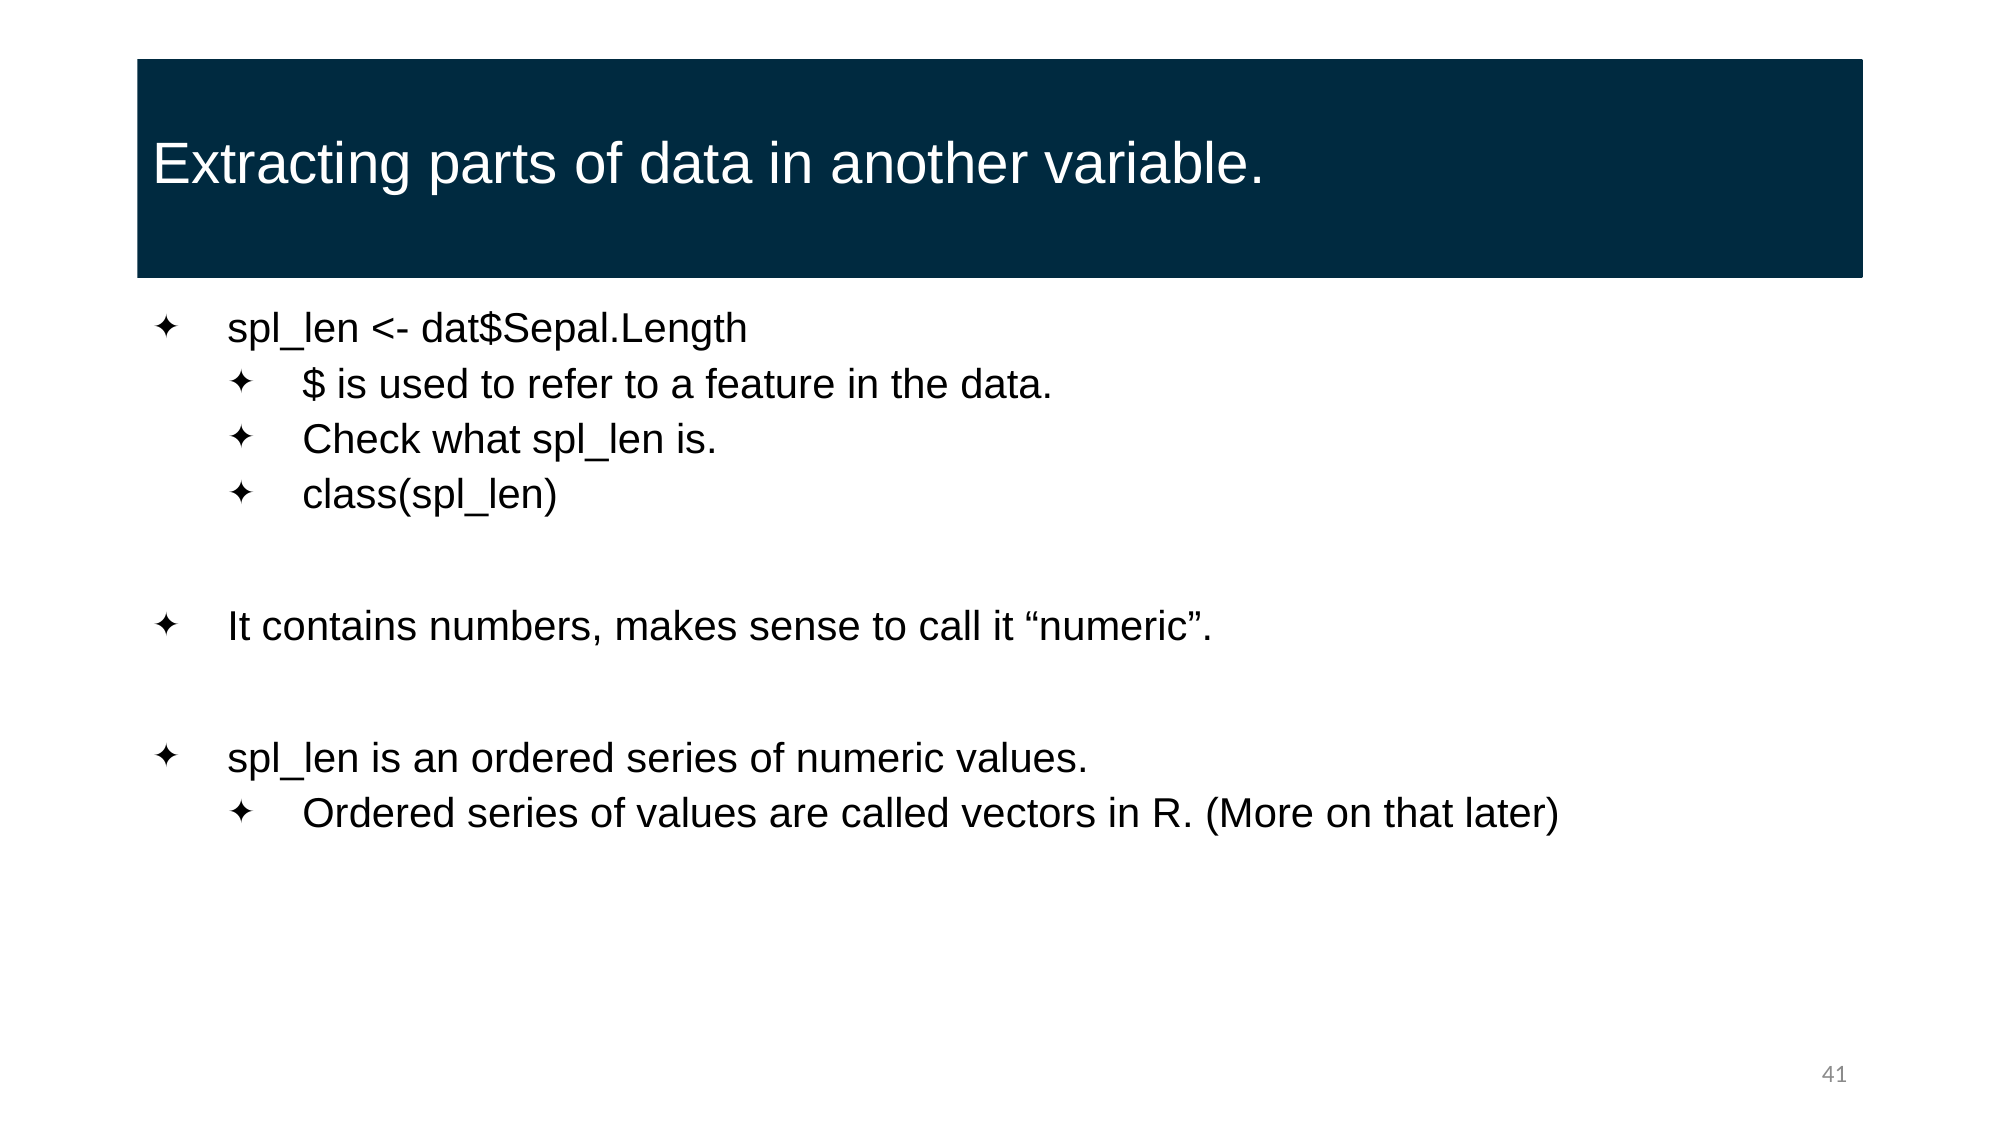

# Extracting parts of data in another variable.
spl_len <- dat$Sepal.Length
$ is used to refer to a feature in the data.
Check what spl_len is.
class(spl_len)

It contains numbers, makes sense to call it “numeric”.

spl_len is an ordered series of numeric values.
Ordered series of values are called vectors in R. (More on that later)
41